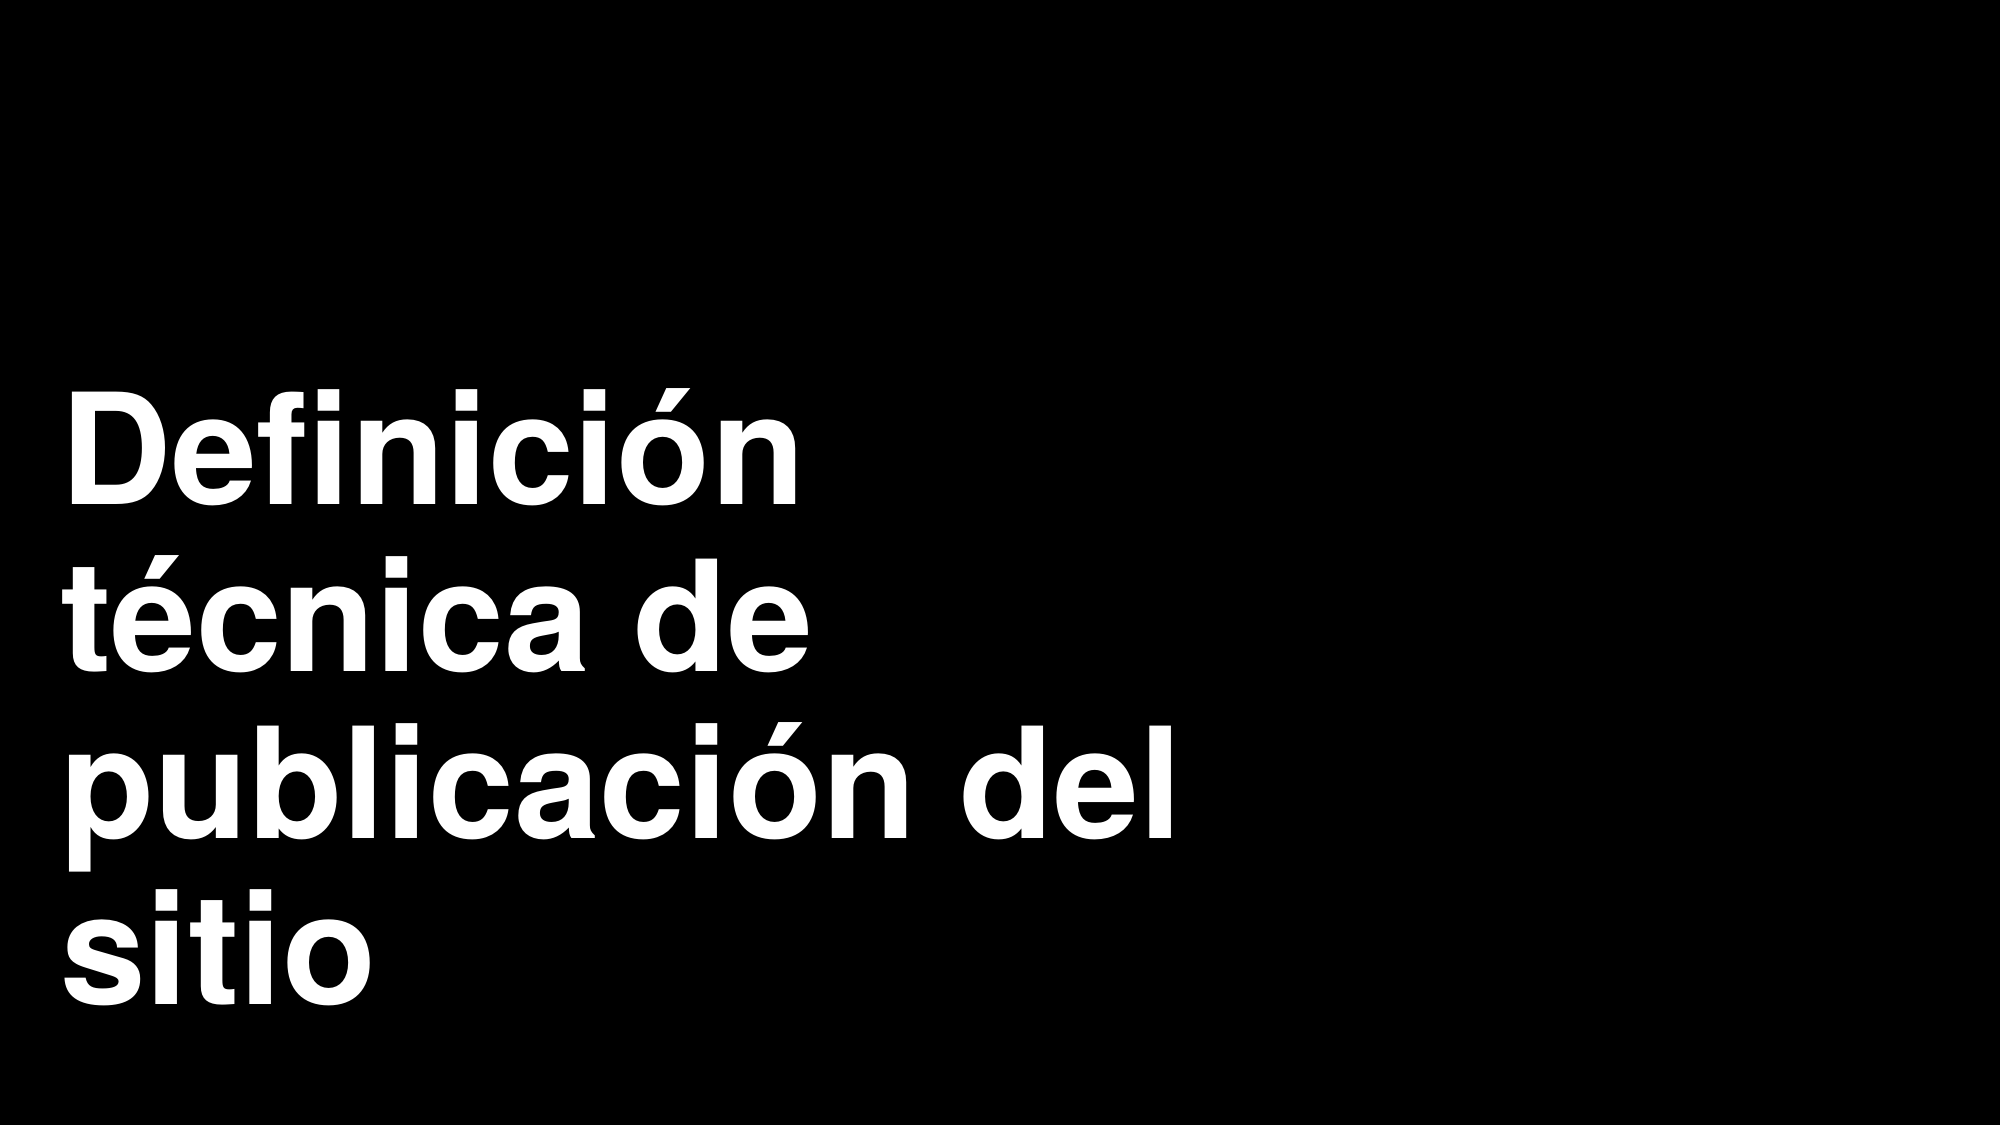

# Definición técnica de publicación del sitio